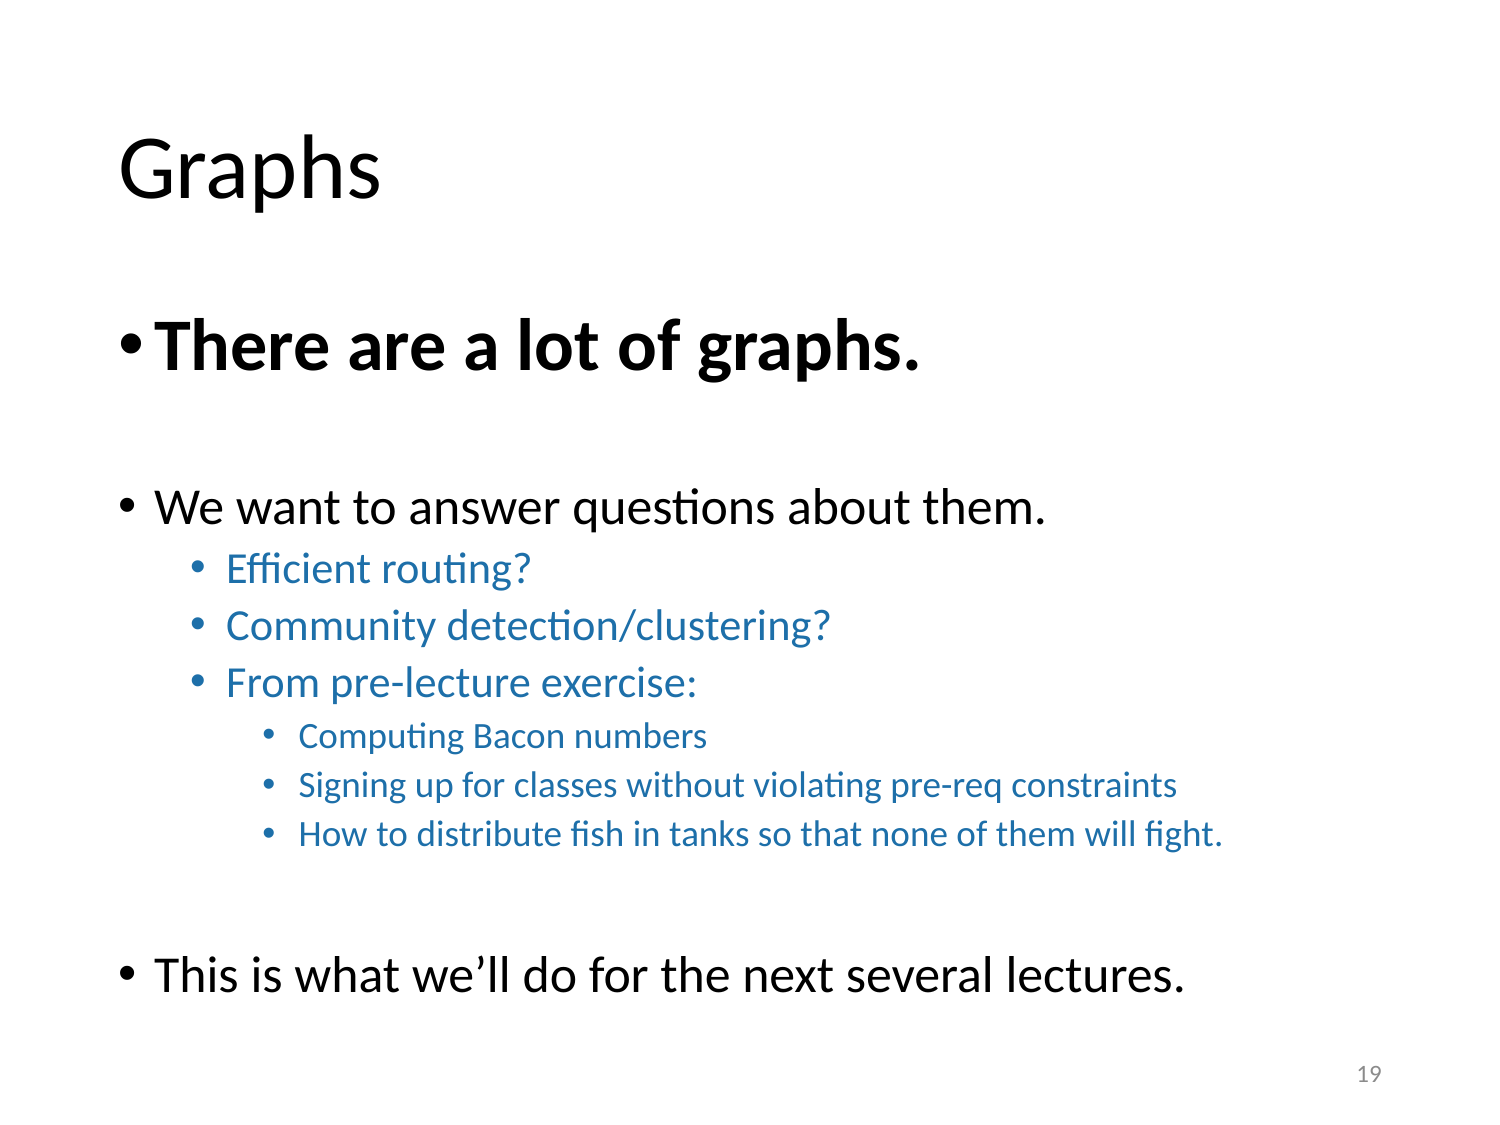

# Graphs
There are a lot of graphs.

We want to answer questions about them.
Efficient routing?
Community detection/clustering?
From pre-lecture exercise:
Computing Bacon numbers
Signing up for classes without violating pre-req constraints
How to distribute fish in tanks so that none of them will fight.

This is what we’ll do for the next several lectures.
19